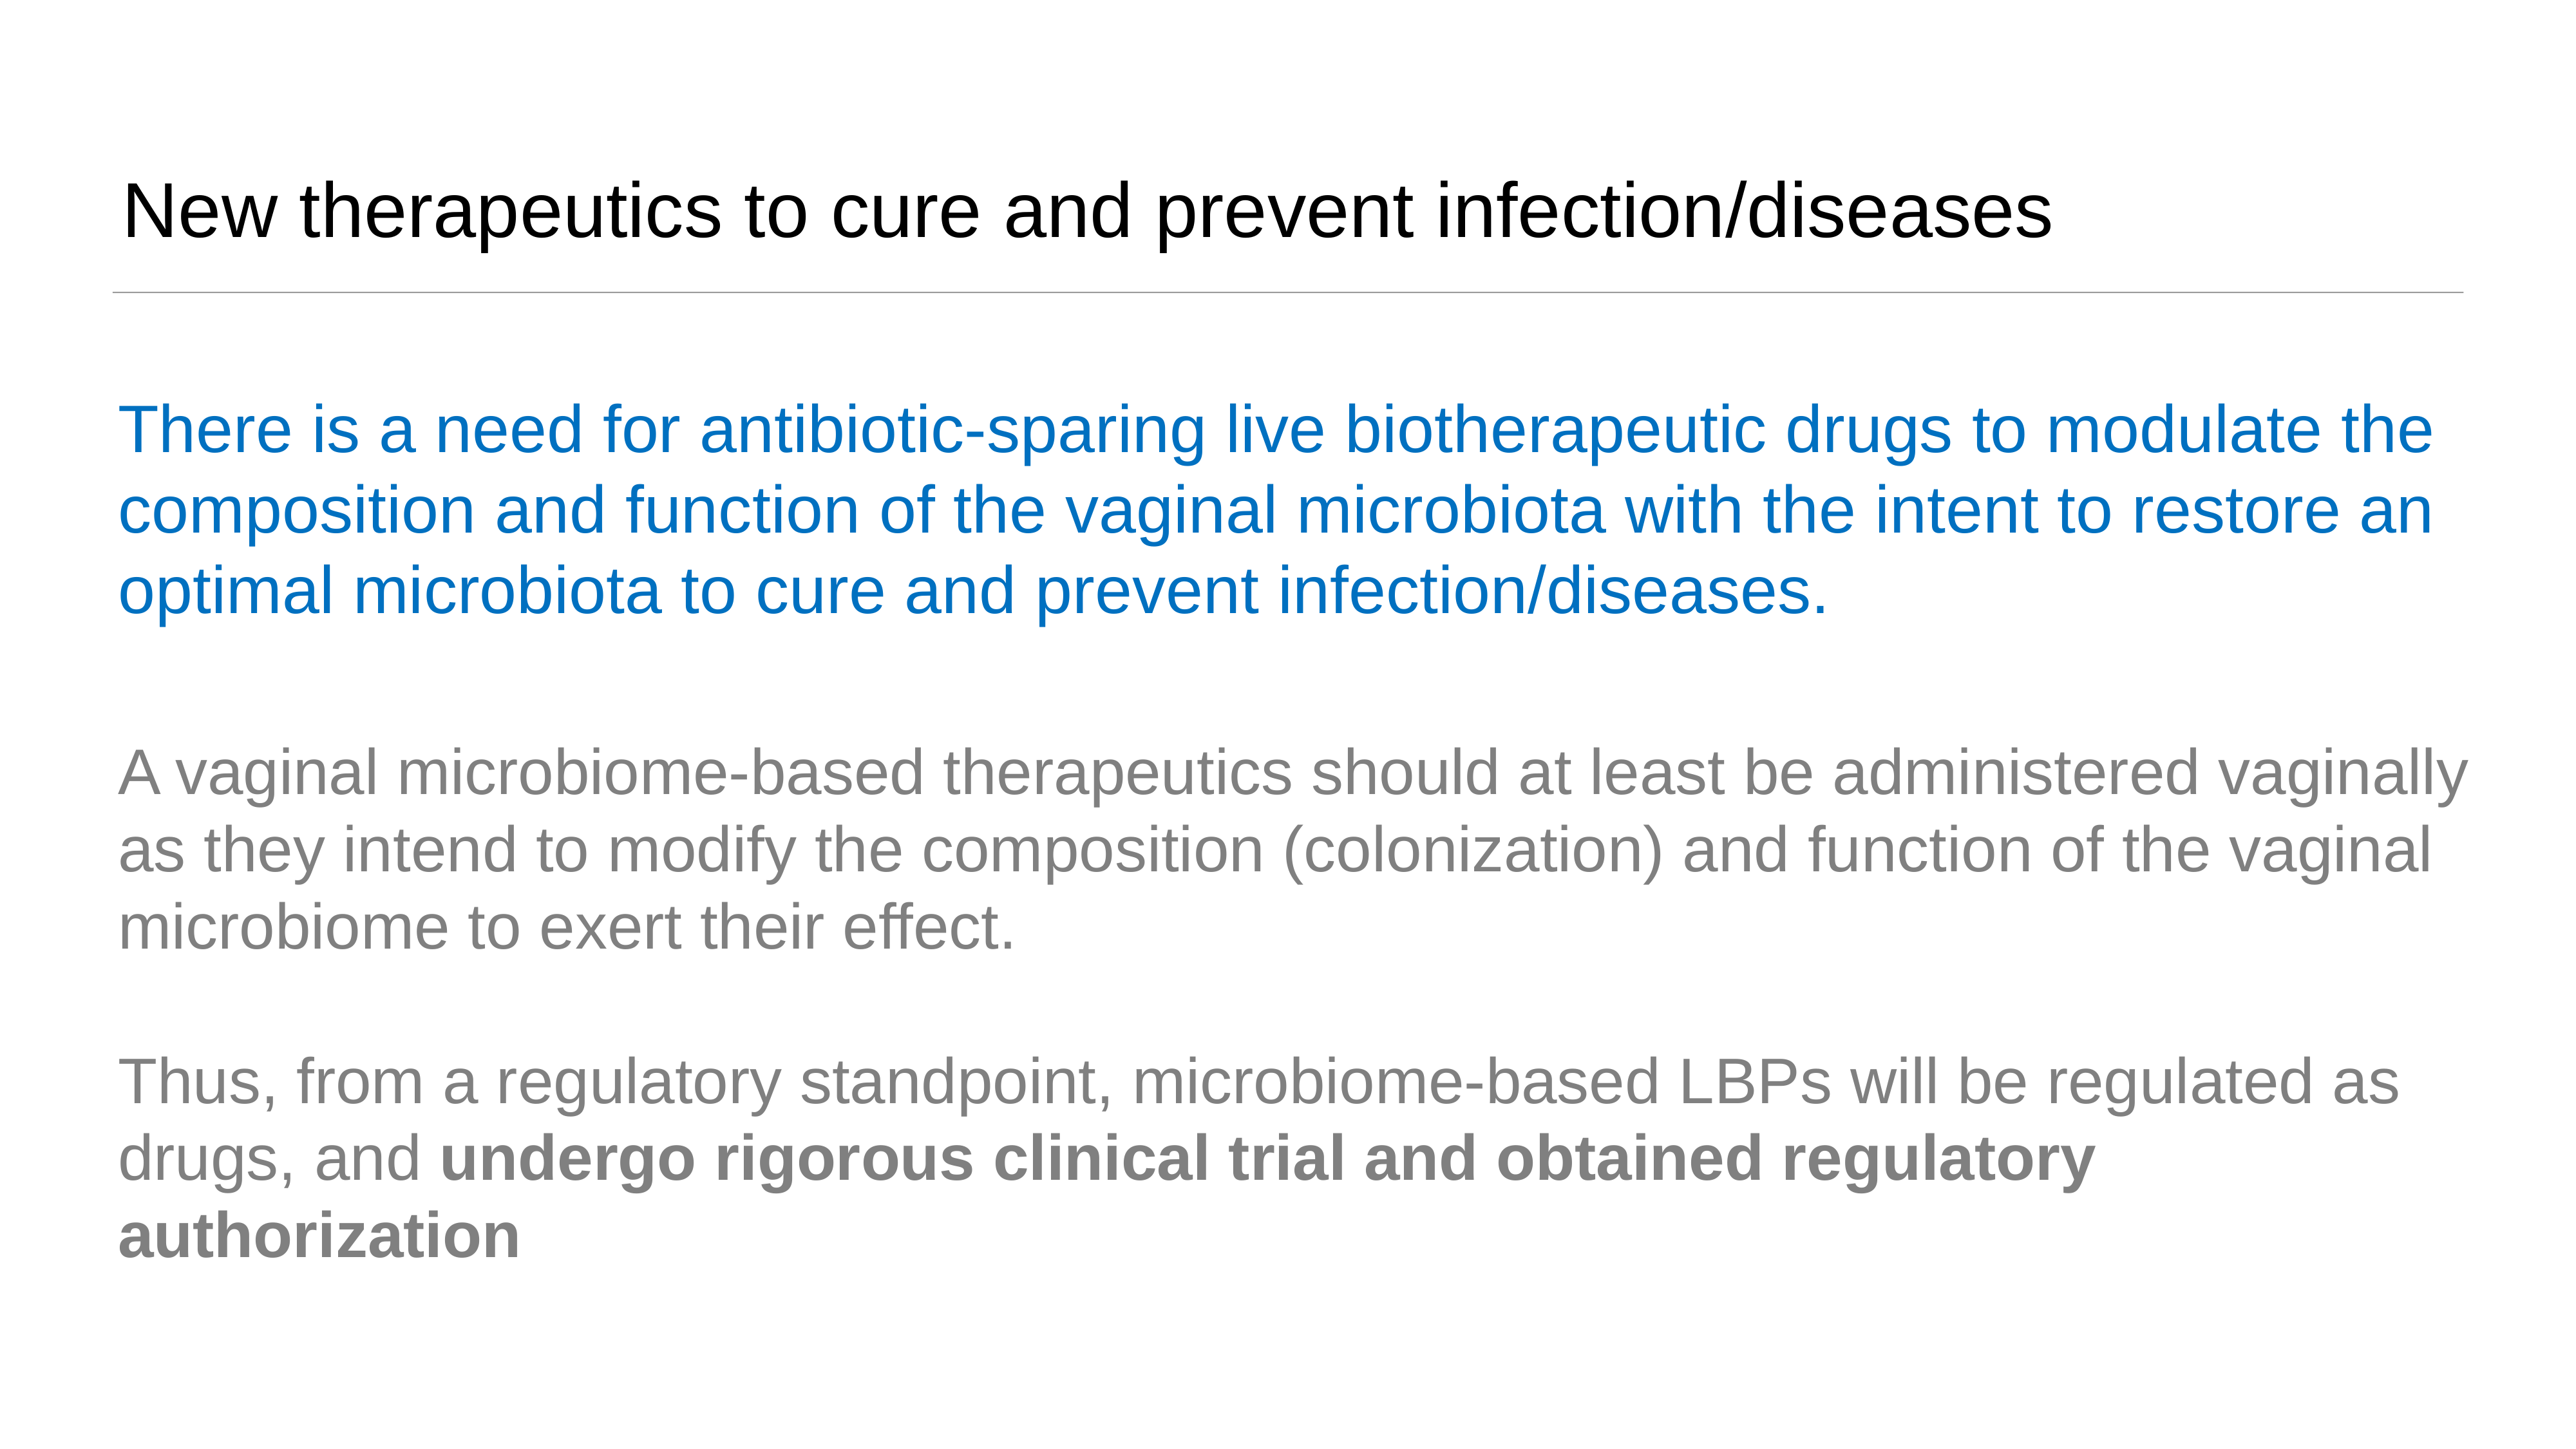

New therapeutics to cure and prevent infection/diseases
There is a need for antibiotic-sparing live biotherapeutic drugs to modulate the composition and function of the vaginal microbiota with the intent to restore an optimal microbiota to cure and prevent infection/diseases.
A vaginal microbiome-based therapeutics should at least be administered vaginally as they intend to modify the composition (colonization) and function of the vaginal microbiome to exert their effect.

Thus, from a regulatory standpoint, microbiome-based LBPs will be regulated as drugs, and undergo rigorous clinical trial and obtained regulatory authorization